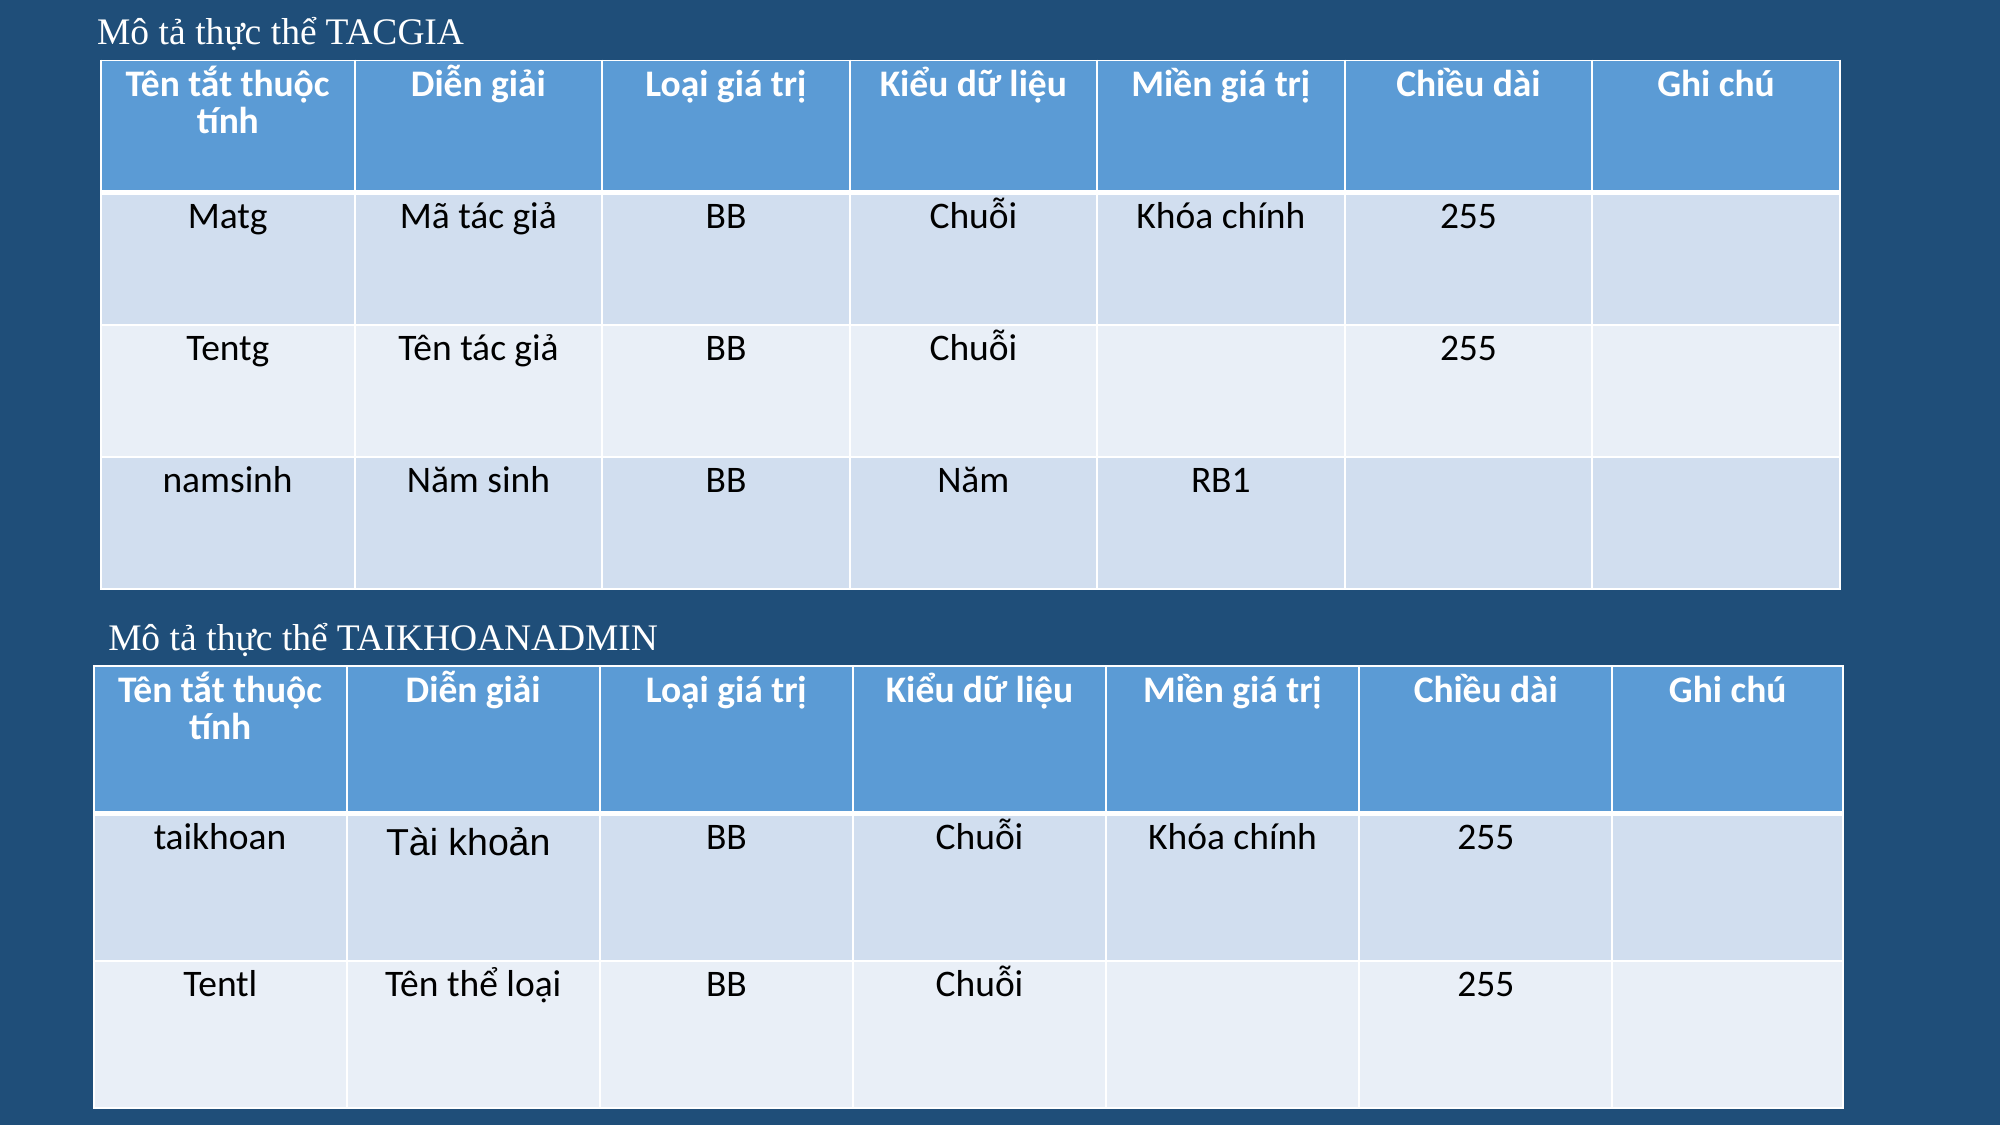

Mô tả thực thể TACGIA
| Tên tắt thuộc tính | Diễn giải | Loại giá trị | Kiểu dữ liệu | Miền giá trị | Chiều dài | Ghi chú |
| --- | --- | --- | --- | --- | --- | --- |
| Matg | Mã tác giả | BB | Chuỗi | Khóa chính | 255 |  |
| Tentg | Tên tác giả | BB | Chuỗi |  | 255 |  |
| namsinh | Năm sinh | BB | Năm | RB1 |  |  |
Mô tả thực thể TAIKHOANADMIN
| Tên tắt thuộc tính | Diễn giải | Loại giá trị | Kiểu dữ liệu | Miền giá trị | Chiều dài | Ghi chú |
| --- | --- | --- | --- | --- | --- | --- |
| taikhoan | Tài khoản | BB | Chuỗi | Khóa chính | 255 |  |
| Tentl | Tên thể loại | BB | Chuỗi |  | 255 |  |